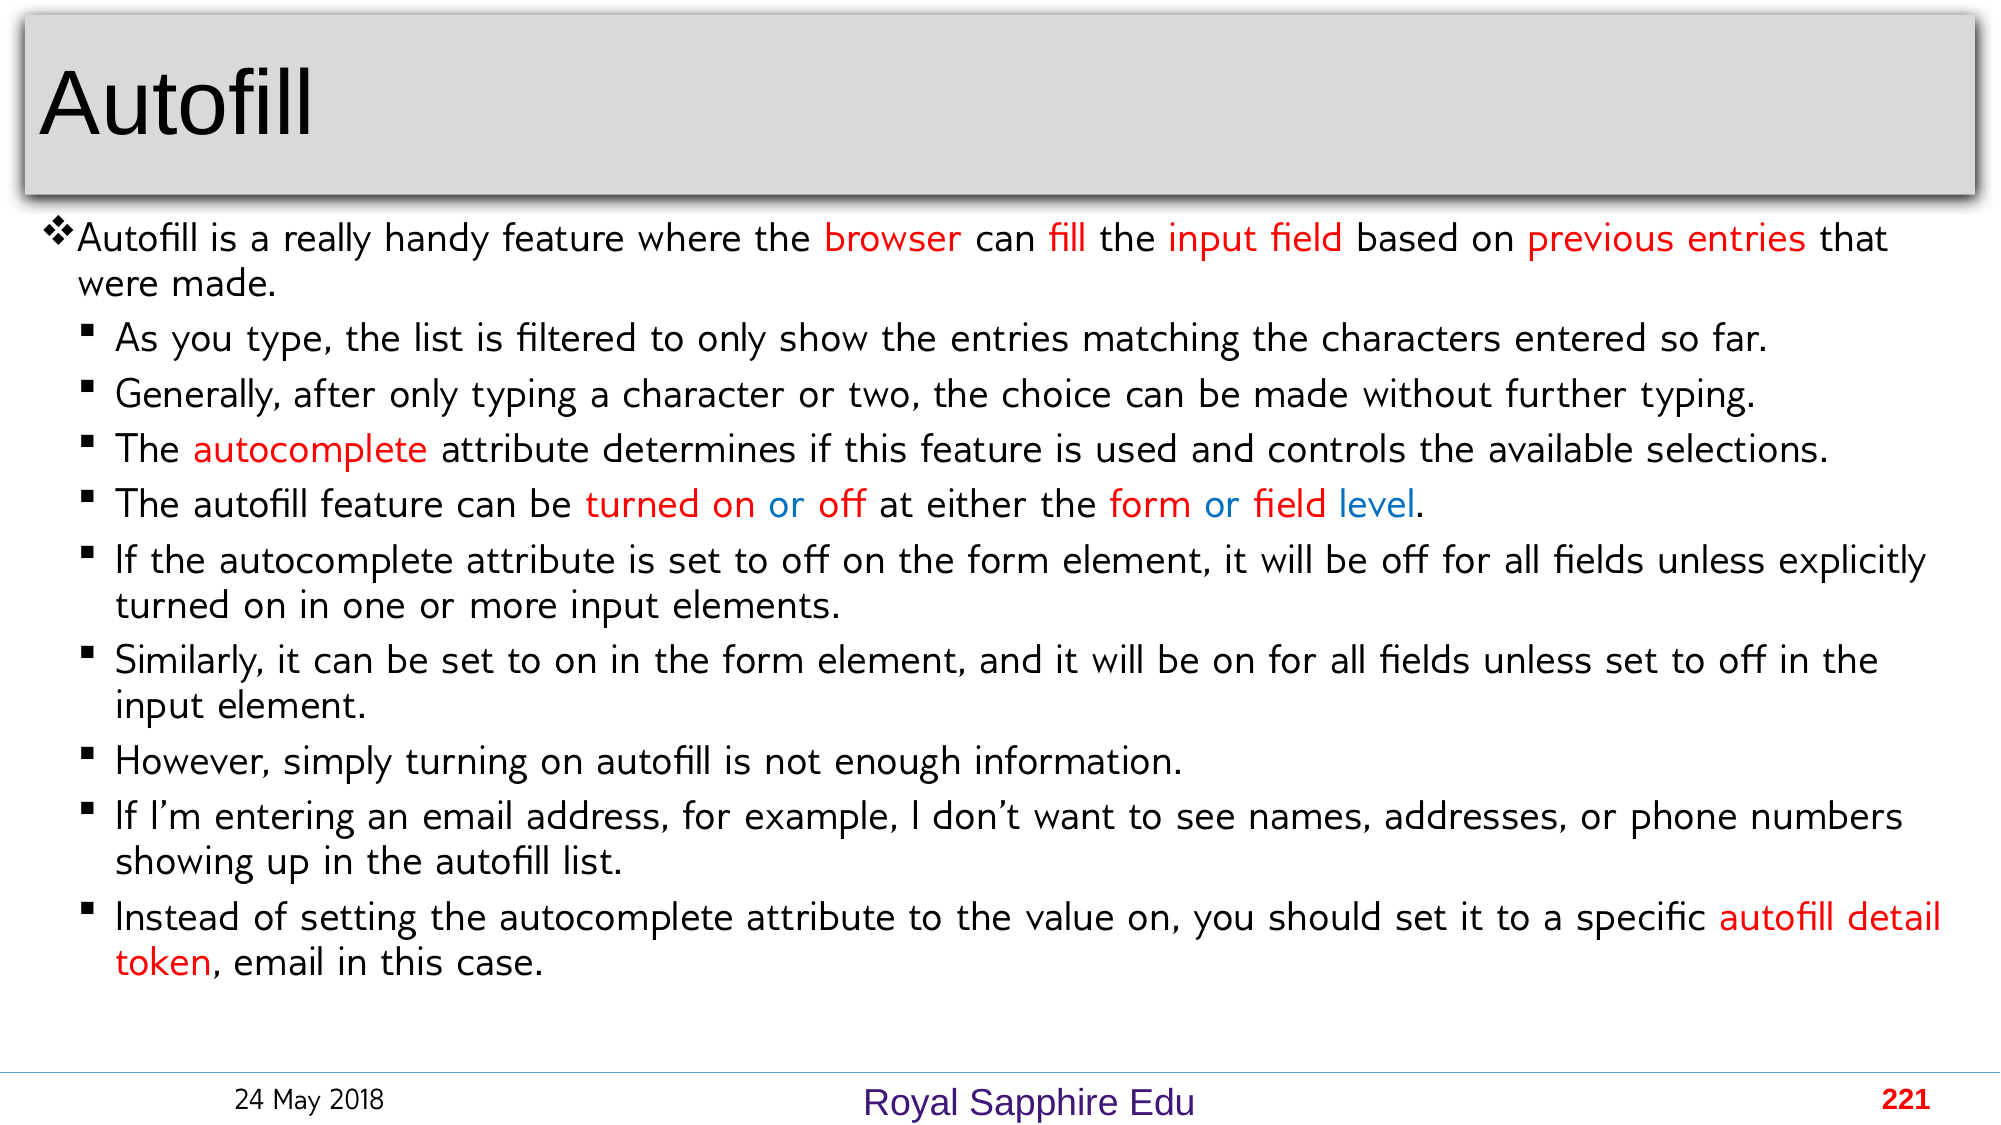

# Autofill
Autofill is a really handy feature where the browser can fill the input field based on previous entries that were made.
As you type, the list is filtered to only show the entries matching the characters entered so far.
Generally, after only typing a character or two, the choice can be made without further typing.
The autocomplete attribute determines if this feature is used and controls the available selections.
The autofill feature can be turned on or off at either the form or field level.
If the autocomplete attribute is set to off on the form element, it will be off for all fields unless explicitly turned on in one or more input elements.
Similarly, it can be set to on in the form element, and it will be on for all fields unless set to off in the input element.
However, simply turning on autofill is not enough information.
If I’m entering an email address, for example, I don’t want to see names, addresses, or phone numbers showing up in the autofill list.
Instead of setting the autocomplete attribute to the value on, you should set it to a specific autofill detail token, email in this case.
24 May 2018
221